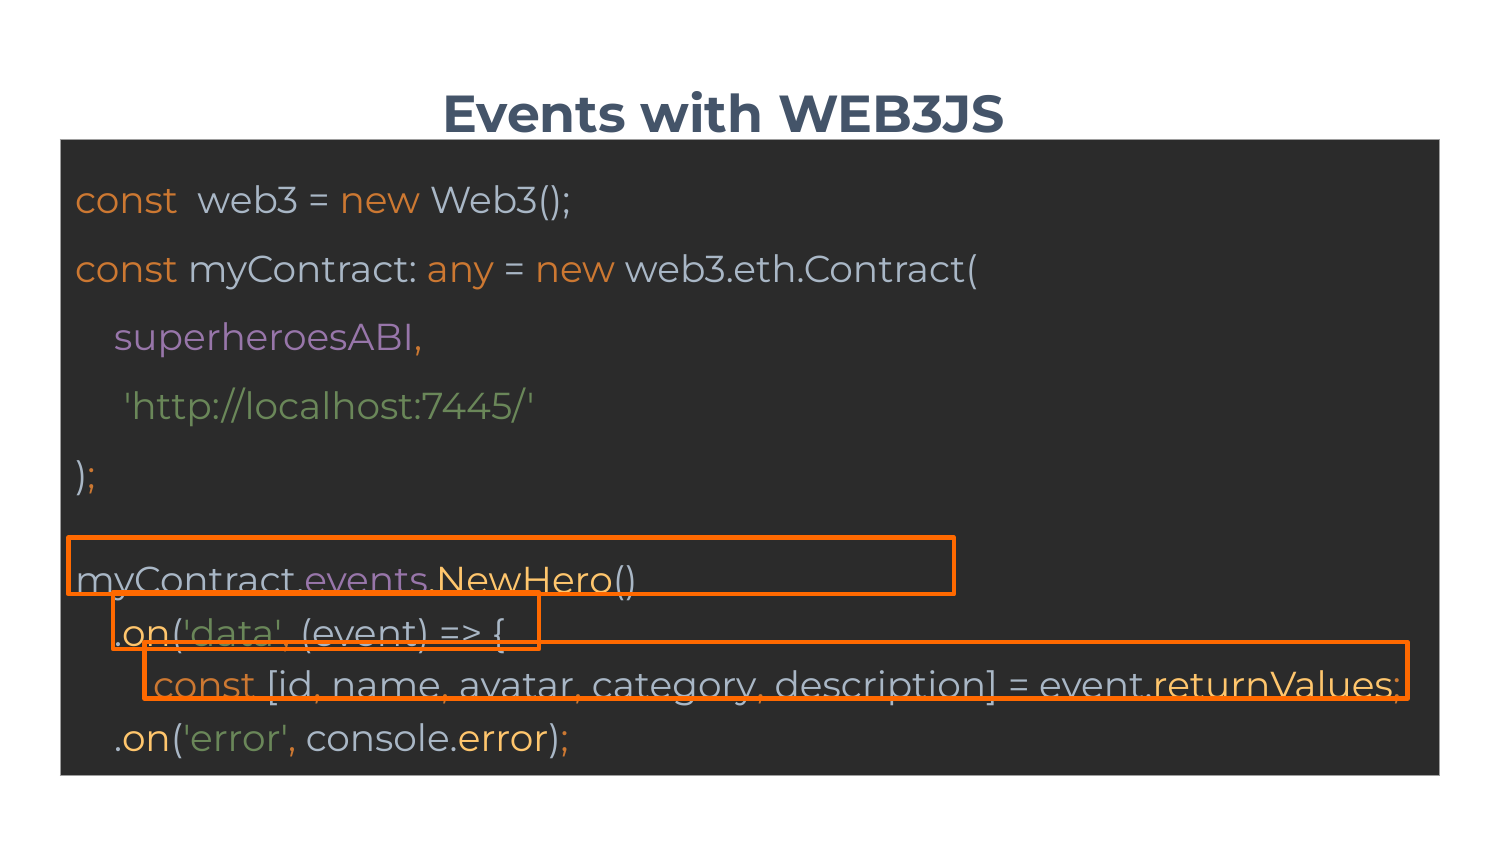

Events with WEB3JS
| const web3 = new Web3(); const myContract: any = new web3.eth.Contract( superheroesABI, 'http://localhost:7445/' ); myContract.events.NewHero() .on('data', (event) => { const [id, name, avatar, category, description] = event.returnValues; .on('error', console.error); |
| --- |